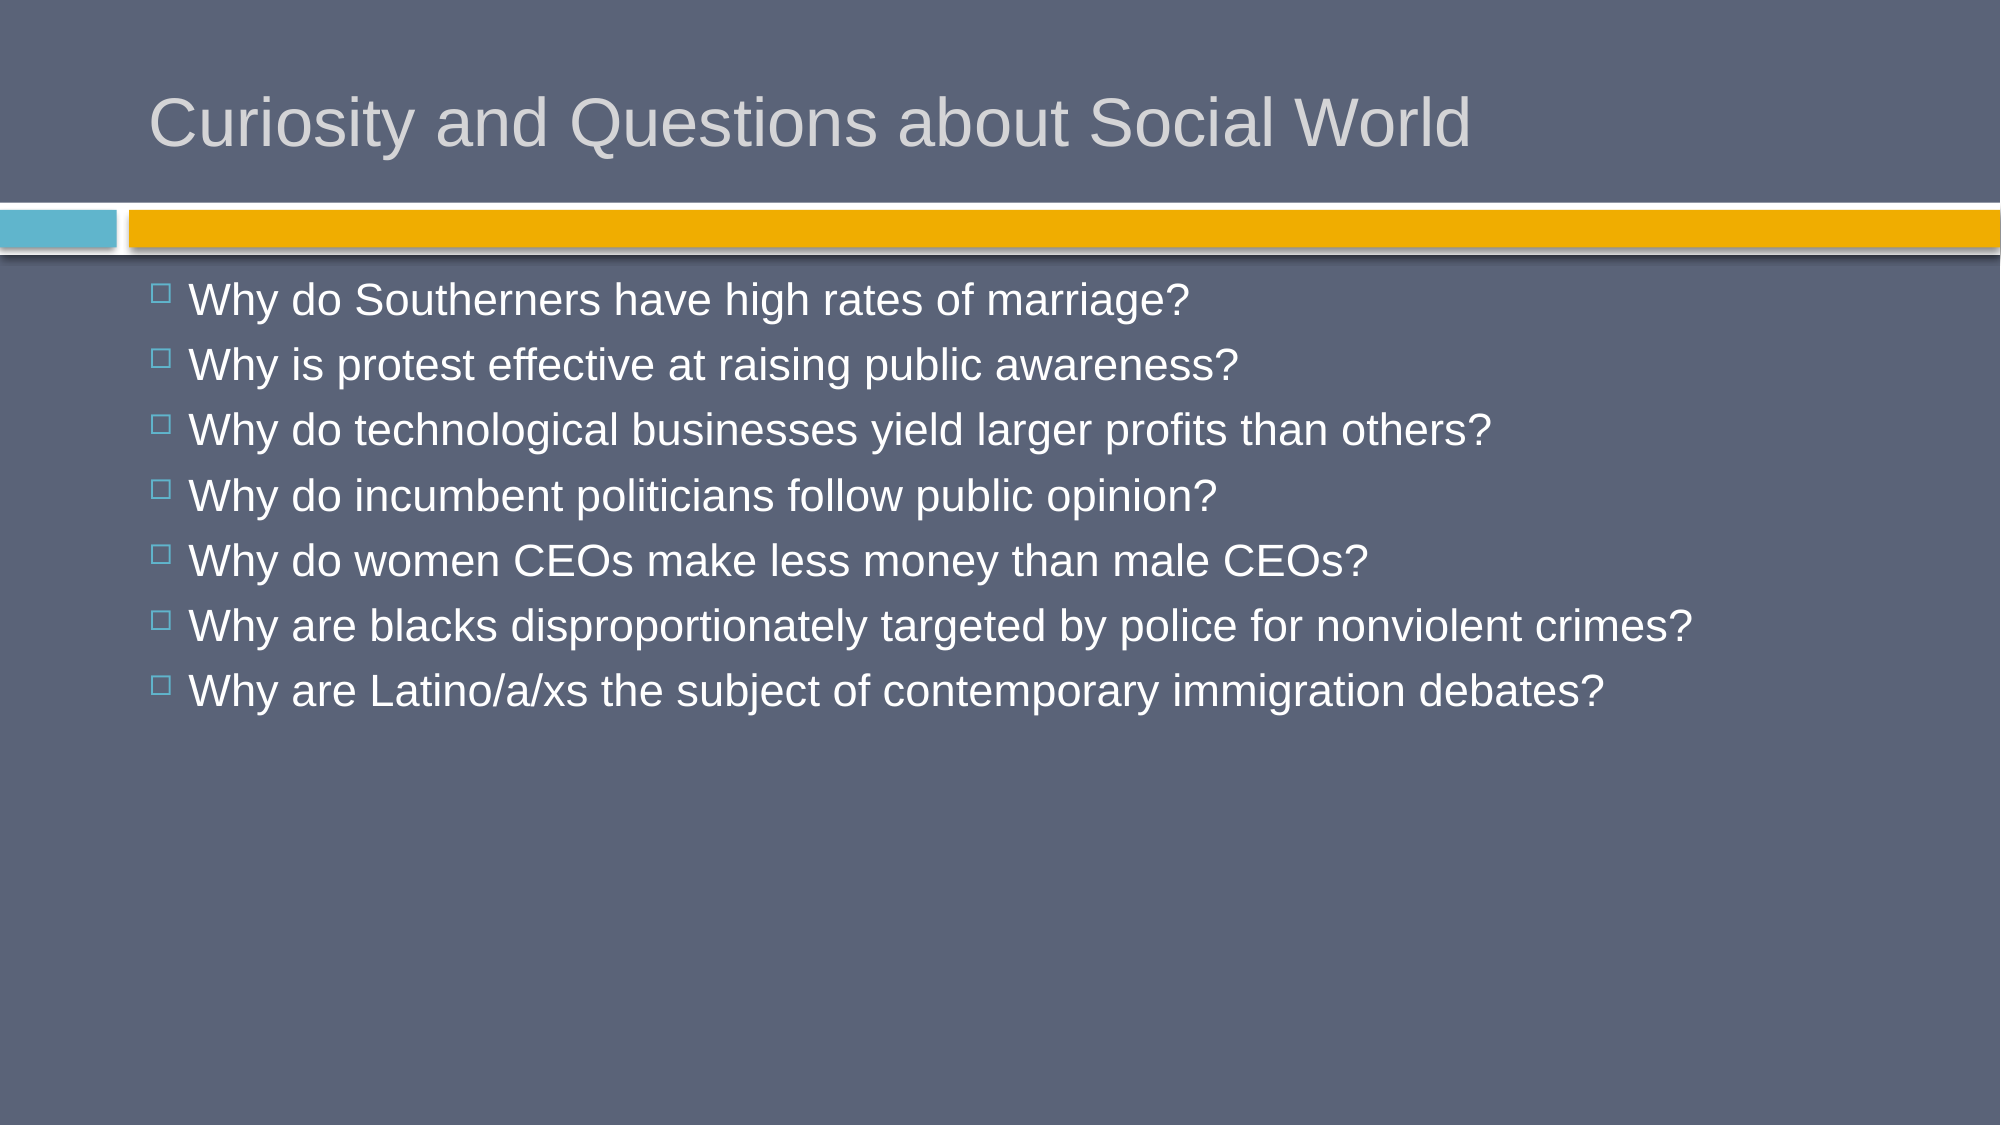

# Curiosity and Questions about Social World
Why do Southerners have high rates of marriage?
Why is protest effective at raising public awareness?
Why do technological businesses yield larger profits than others?
Why do incumbent politicians follow public opinion?
Why do women CEOs make less money than male CEOs?
Why are blacks disproportionately targeted by police for nonviolent crimes?
Why are Latino/a/xs the subject of contemporary immigration debates?